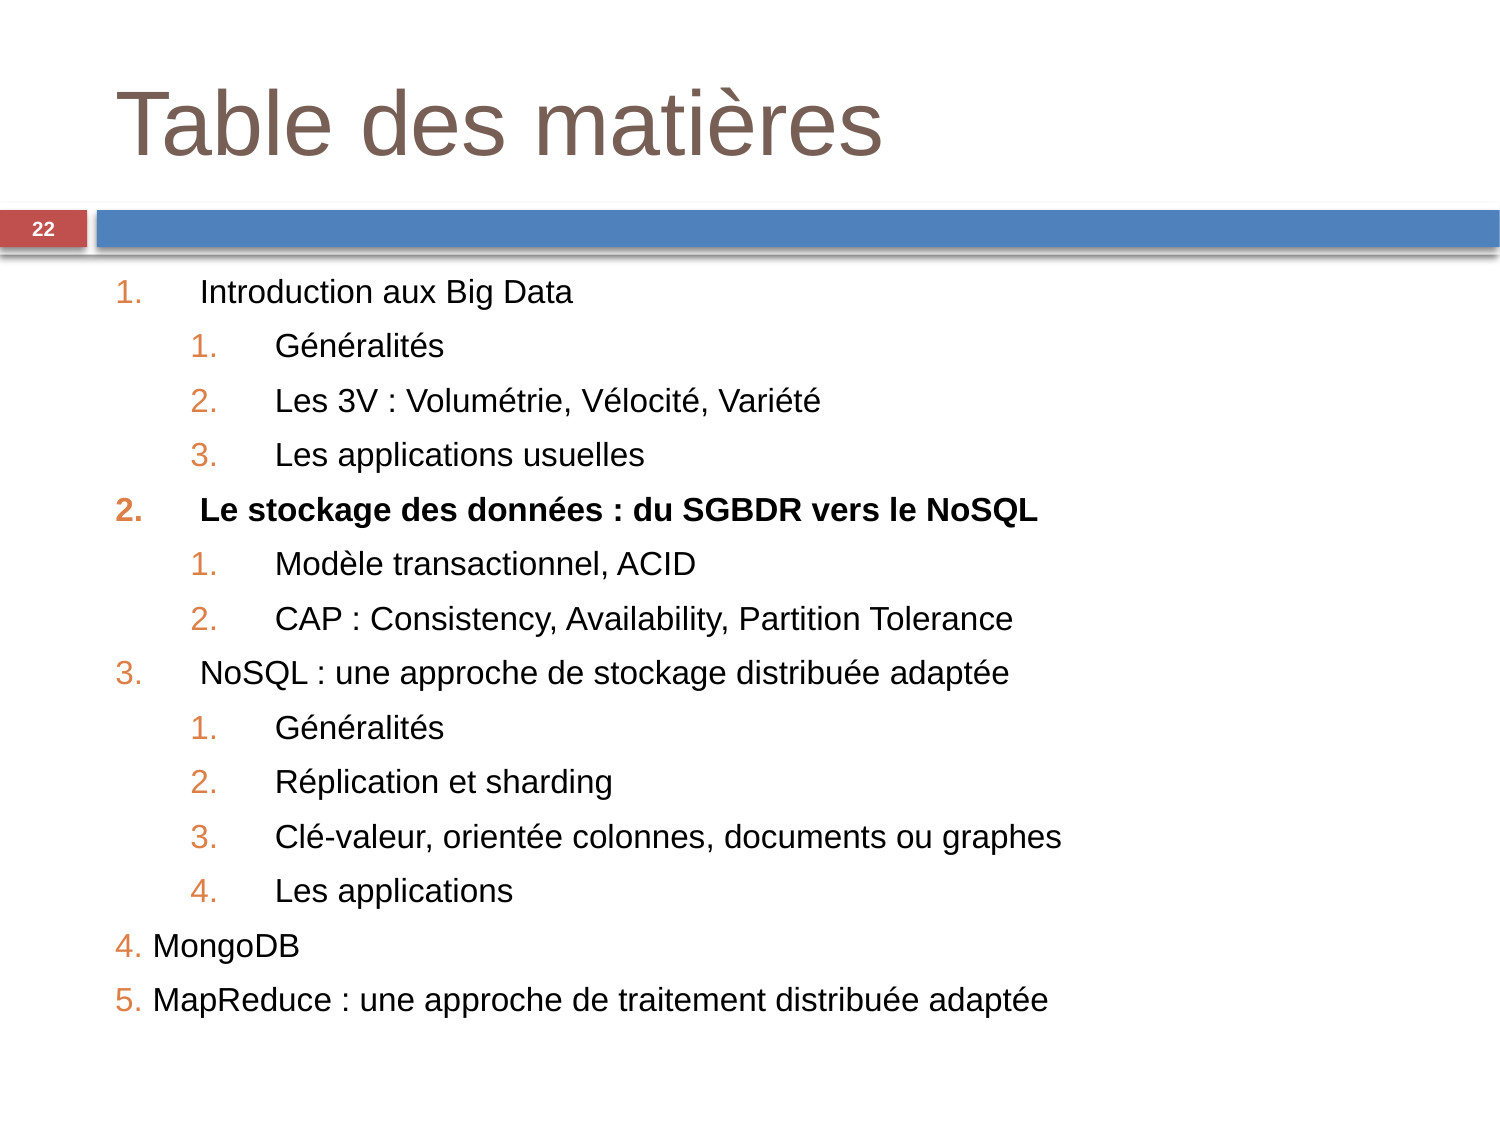

Table des matières
22
Introduction aux Big Data
Généralités
Les 3V : Volumétrie, Vélocité, Variété
Les applications usuelles
Le stockage des données : du SGBDR vers le NoSQL
Modèle transactionnel, ACID
CAP : Consistency, Availability, Partition Tolerance
NoSQL : une approche de stockage distribuée adaptée
Généralités
Réplication et sharding
Clé-valeur, orientée colonnes, documents ou graphes
Les applications
MongoDB
MapReduce : une approche de traitement distribuée adaptée